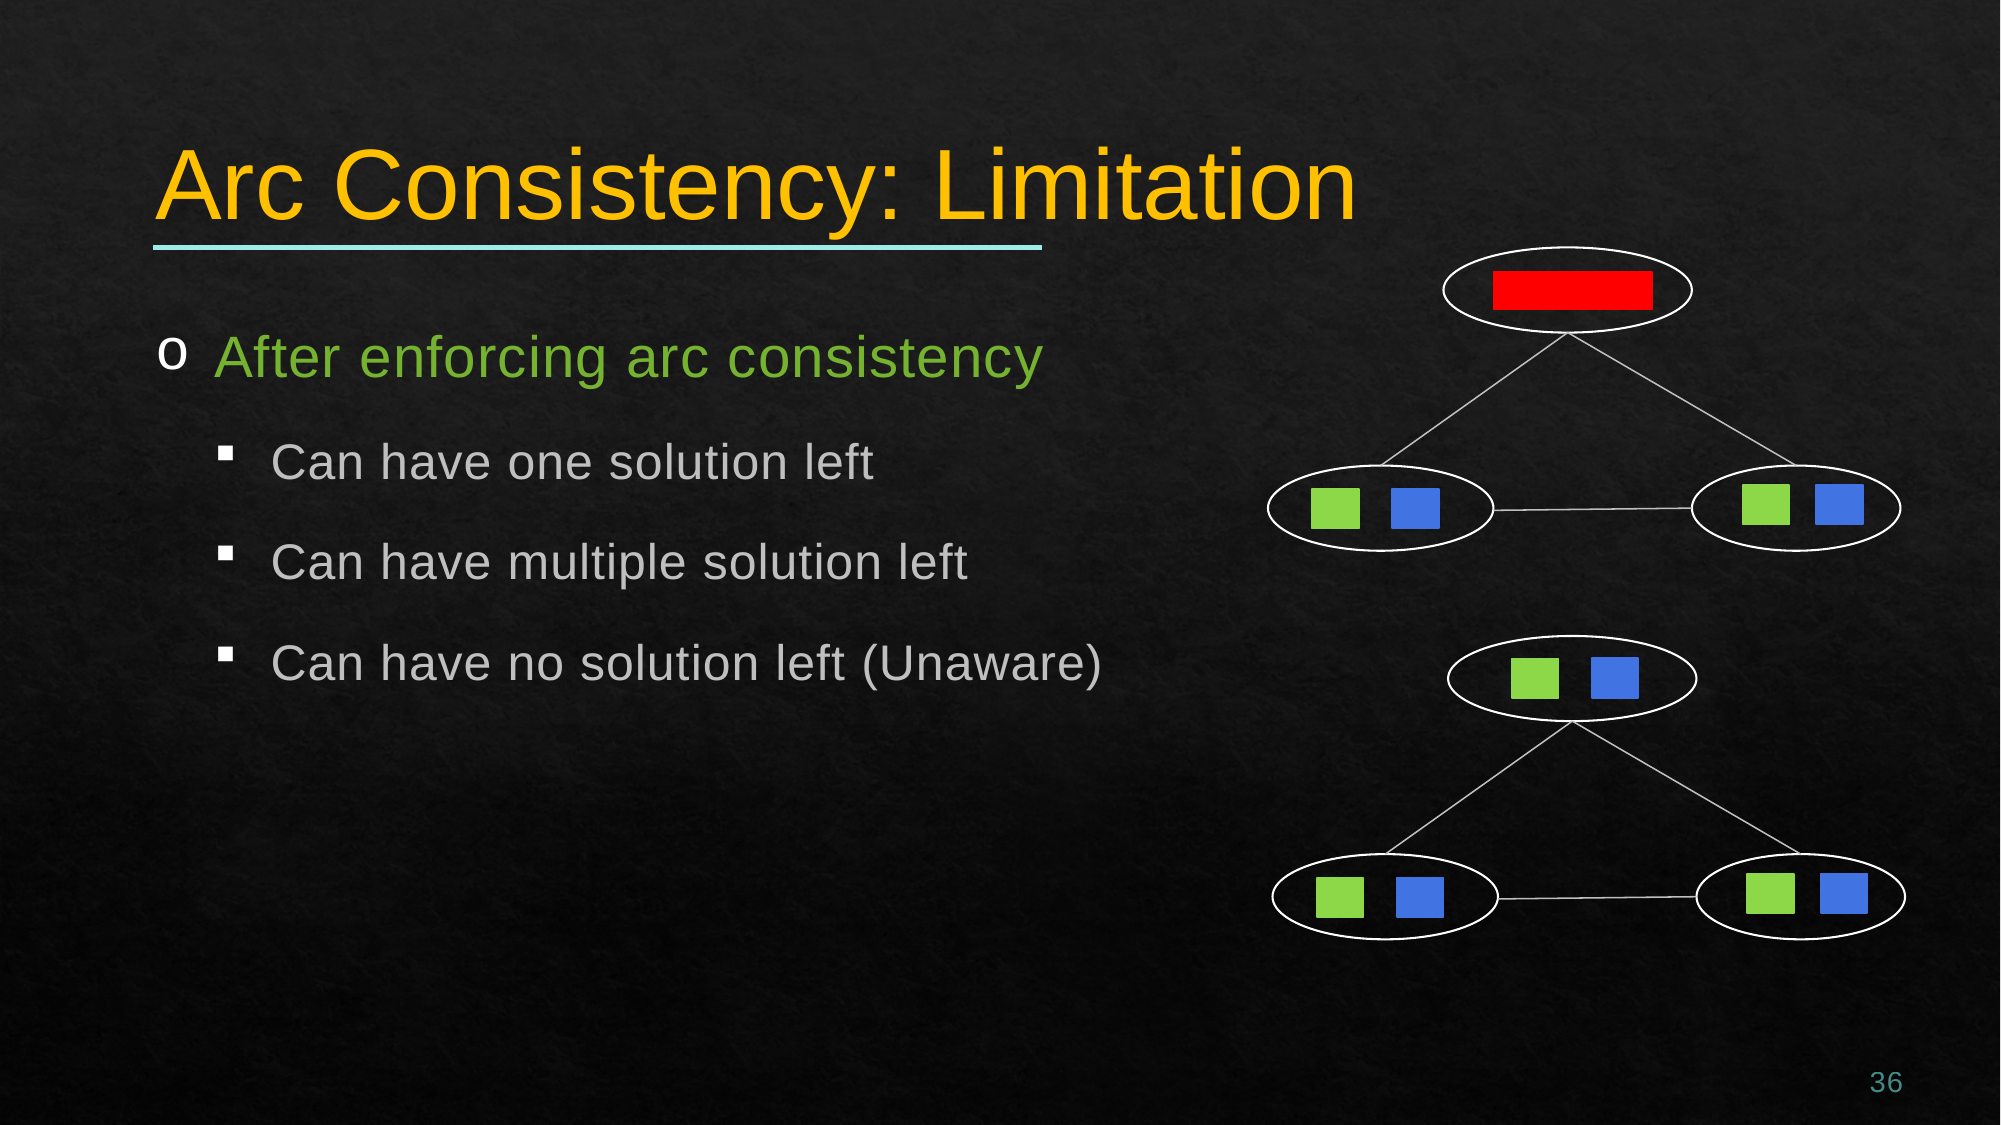

# Arc Consistency: Limitation

After enforcing arc consistency
Can have one solution left
Can have multiple solution left
Can have no solution left (Unaware)

36